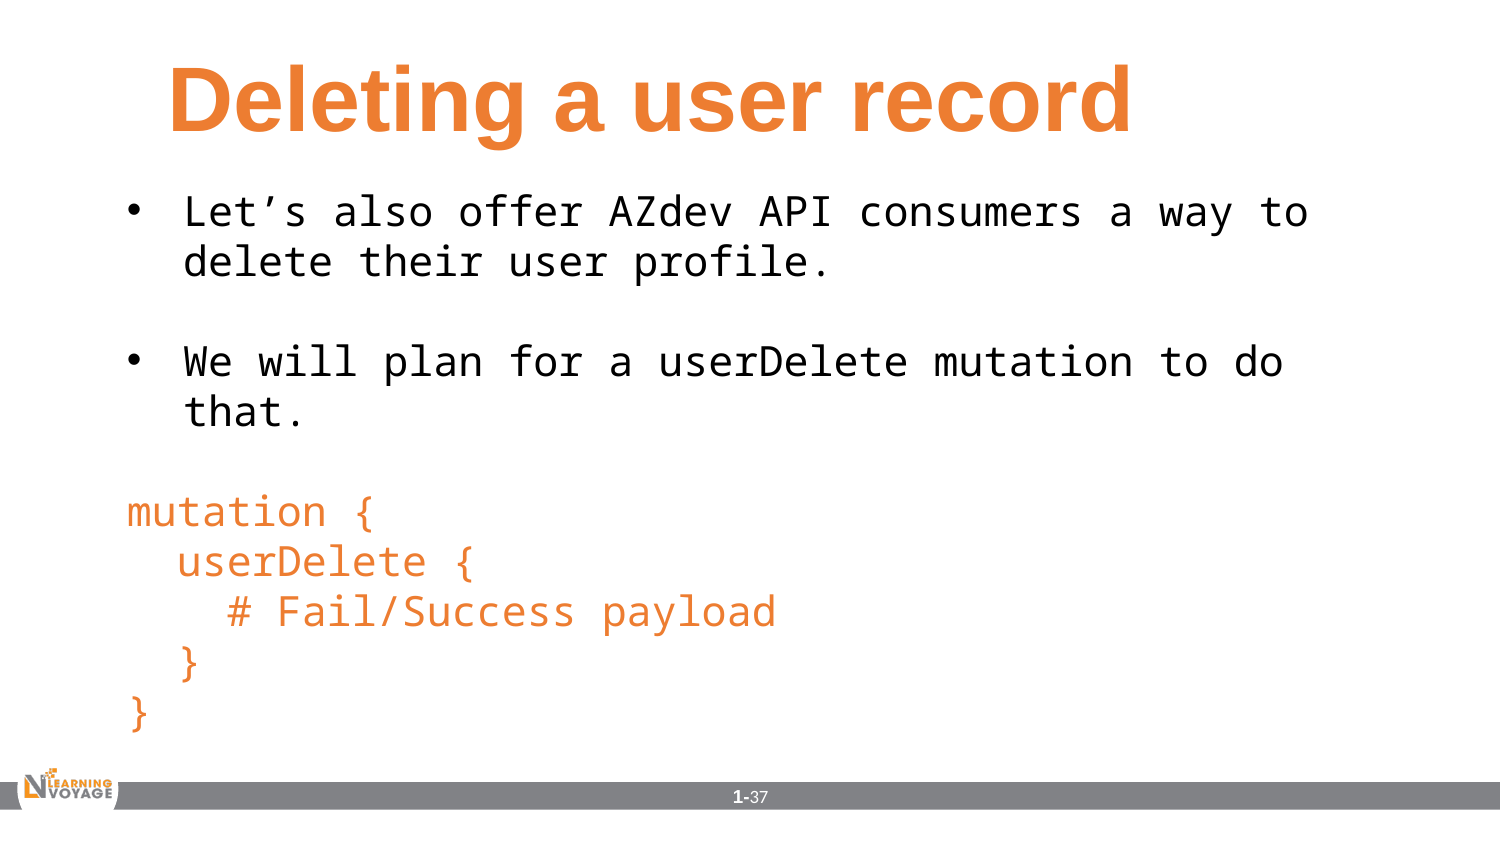

Deleting a user record
Let’s also offer AZdev API consumers a way to delete their user profile.

We will plan for a userDelete mutation to do that.

mutation {
  userDelete {
    # Fail/Success payload
  }
}
1-37